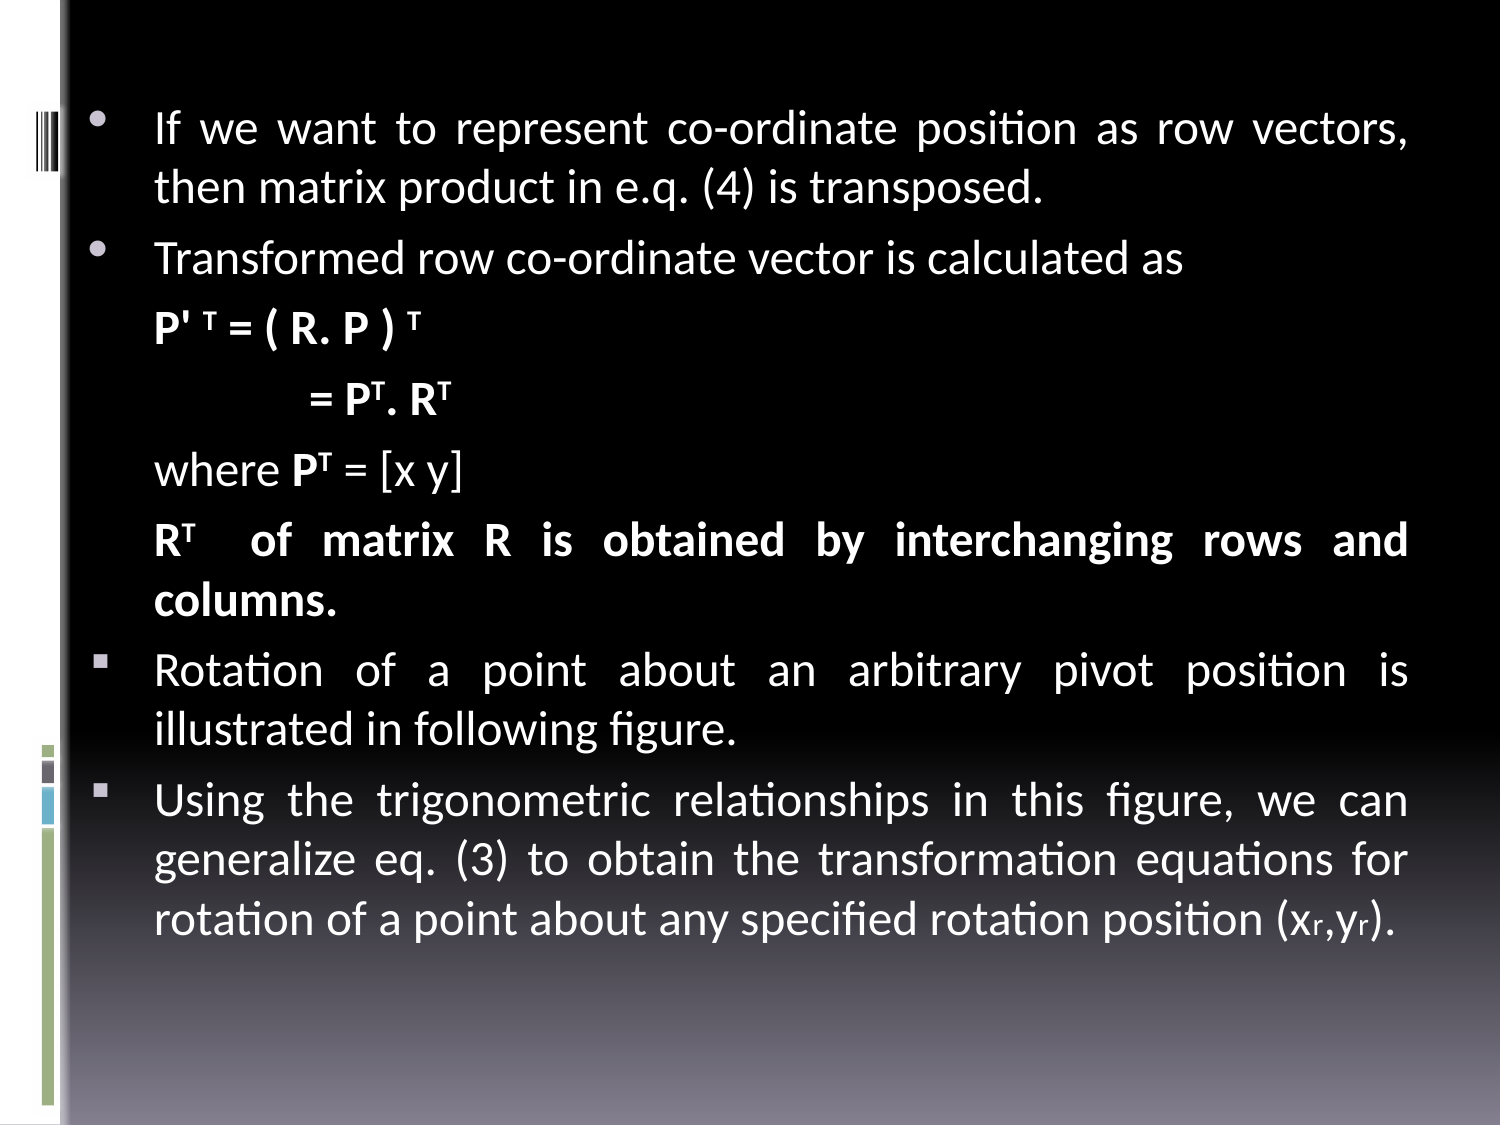

If we want to represent co-ordinate position as row vectors, then matrix product in e.q. (4) is transposed.
Transformed row co-ordinate vector is calculated as
		P' T = ( R. P ) T
                   = PT. RT
		where PT = [x y]
			RT  of matrix R is obtained by interchanging rows and columns.
Rotation of a point about an arbitrary pivot position is illustrated in following figure.
Using the trigonometric relationships in this figure, we can generalize eq. (3) to obtain the transformation equations for rotation of a point about any specified rotation position (xr,yr).